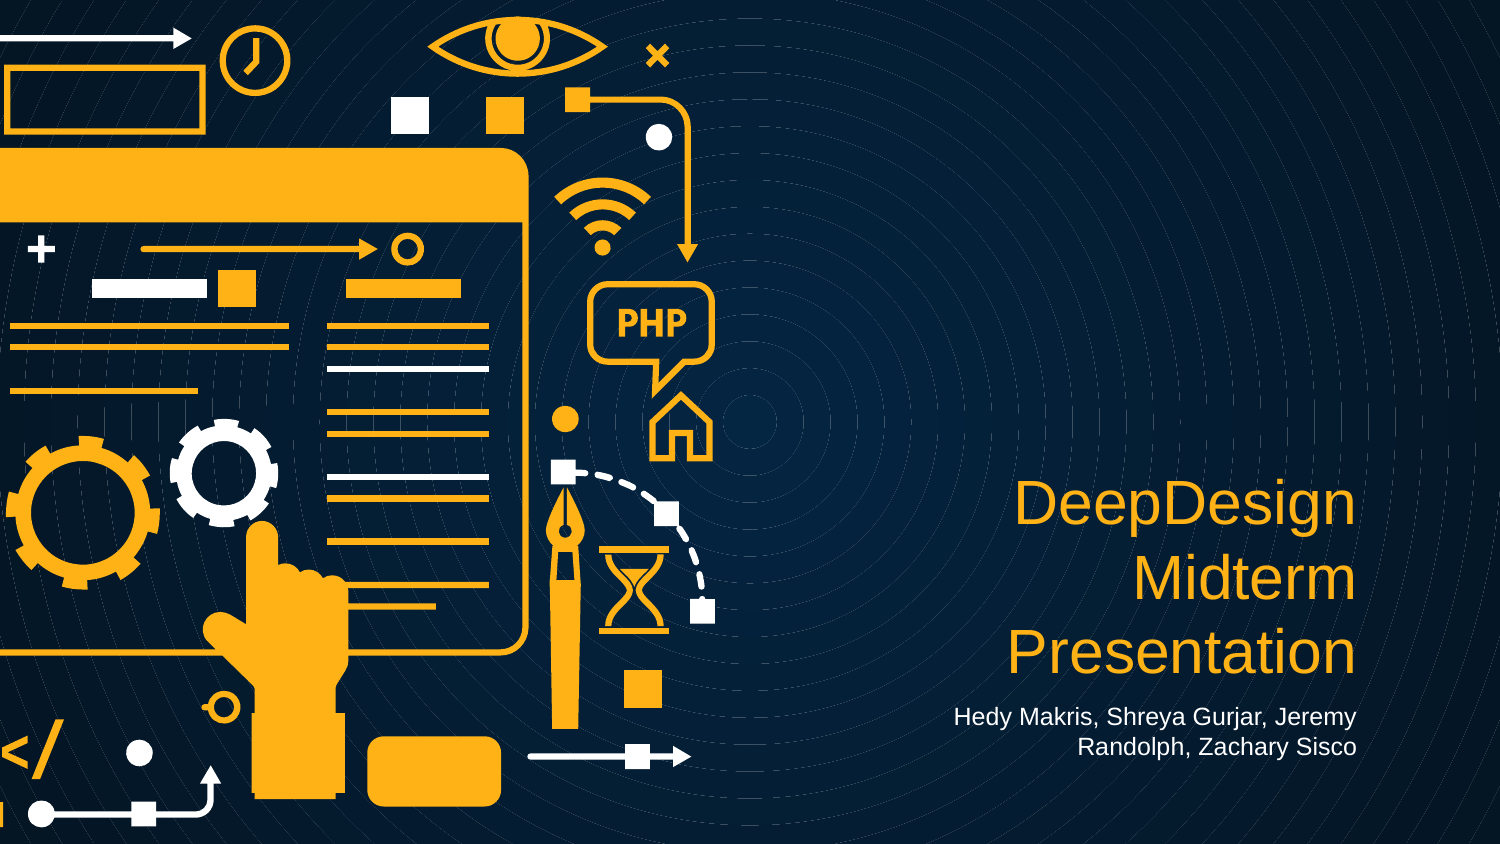

# DeepDesign Midterm Presentation

Hedy Makris, Shreya Gurjar, Jeremy Randolph, Zachary Sisco